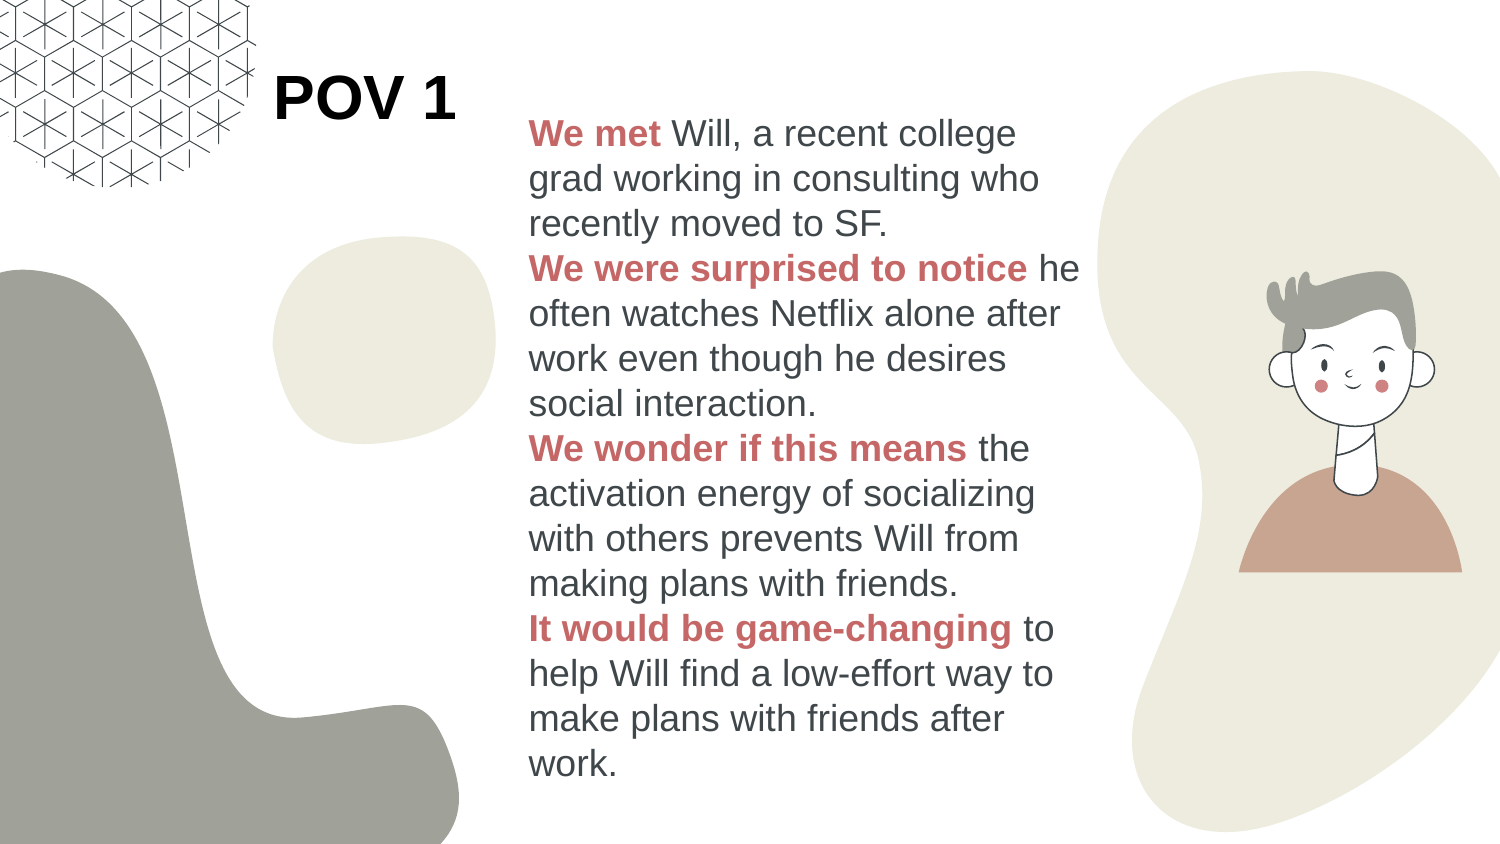

# POV 1
We met Will, a recent college grad working in consulting who recently moved to SF.
We were surprised to notice he often watches Netflix alone after work even though he desires social interaction.
We wonder if this means the activation energy of socializing with others prevents Will from making plans with friends.
It would be game-changing to help Will find a low-effort way to make plans with friends after work.